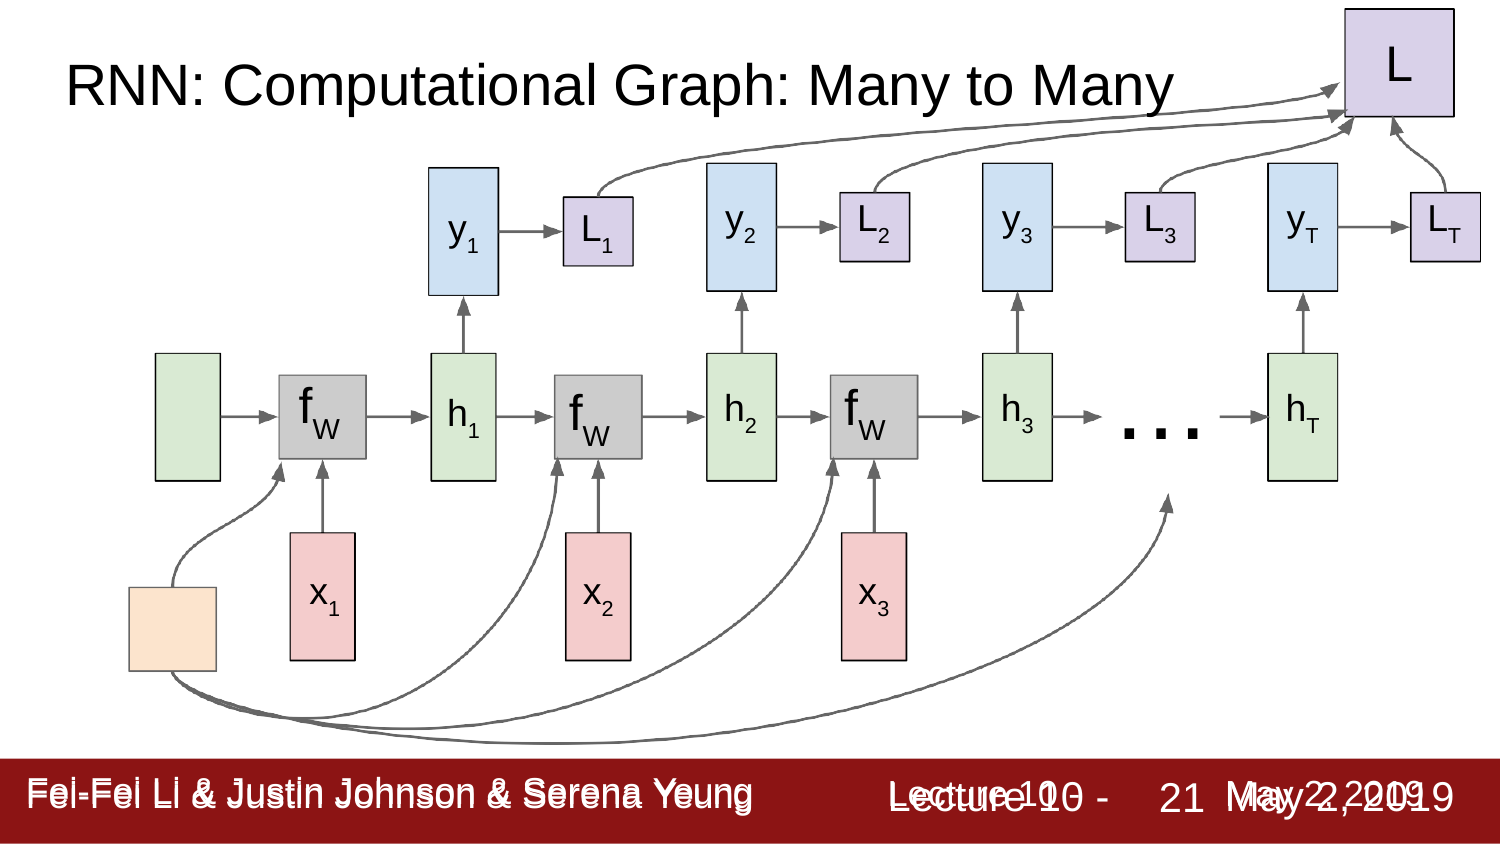

L
# RNN: Computational Graph: Many to Many
| fW | y1 h1 | L1 fW | y2 h2 | L2 fW | y3 h3 | L3 … | yT hT | LT |
| --- | --- | --- | --- | --- | --- | --- | --- | --- |
| x1 |  | x2 |  | x3 |  |  |  |  |
h0
W
Lecture 10 -
May 2, 2019
Fei-Fei Li & Justin Johnson & Serena Yeung
21
Fei-Fei Li & Justin Johnson & Serena Yeung	Lecture 10 -	May 2, 2019